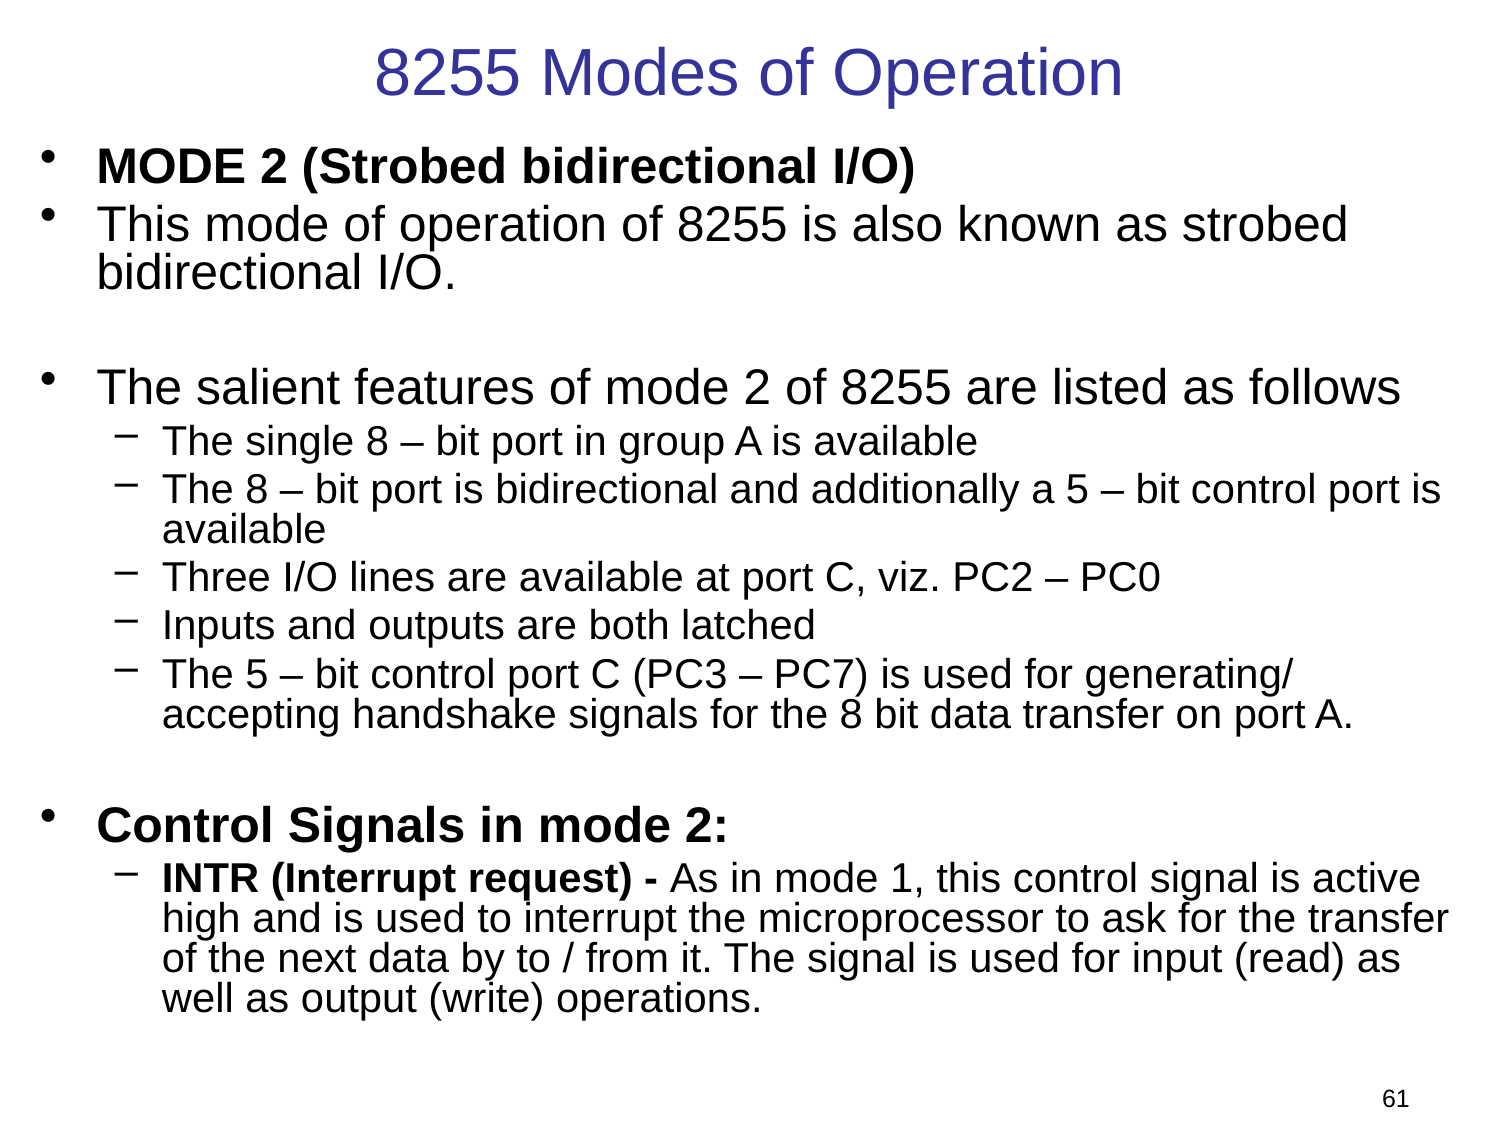

# 8255 Modes of Operation
MODE 2 (Strobed bidirectional I/O)
This mode of operation of 8255 is also known as strobed bidirectional I/O.

The salient features of mode 2 of 8255 are listed as follows
The single 8 – bit port in group A is available
The 8 – bit port is bidirectional and additionally a 5 – bit control port is available
Three I/O lines are available at port C, viz. PC2 – PC0
Inputs and outputs are both latched
The 5 – bit control port C (PC3 – PC7) is used for generating/ accepting handshake signals for the 8 bit data transfer on port A.

Control Signals in mode 2:
INTR (Interrupt request) - As in mode 1, this control signal is active high and is used to interrupt the microprocessor to ask for the transfer of the next data by to / from it. The signal is used for input (read) as well as output (write) operations.
61